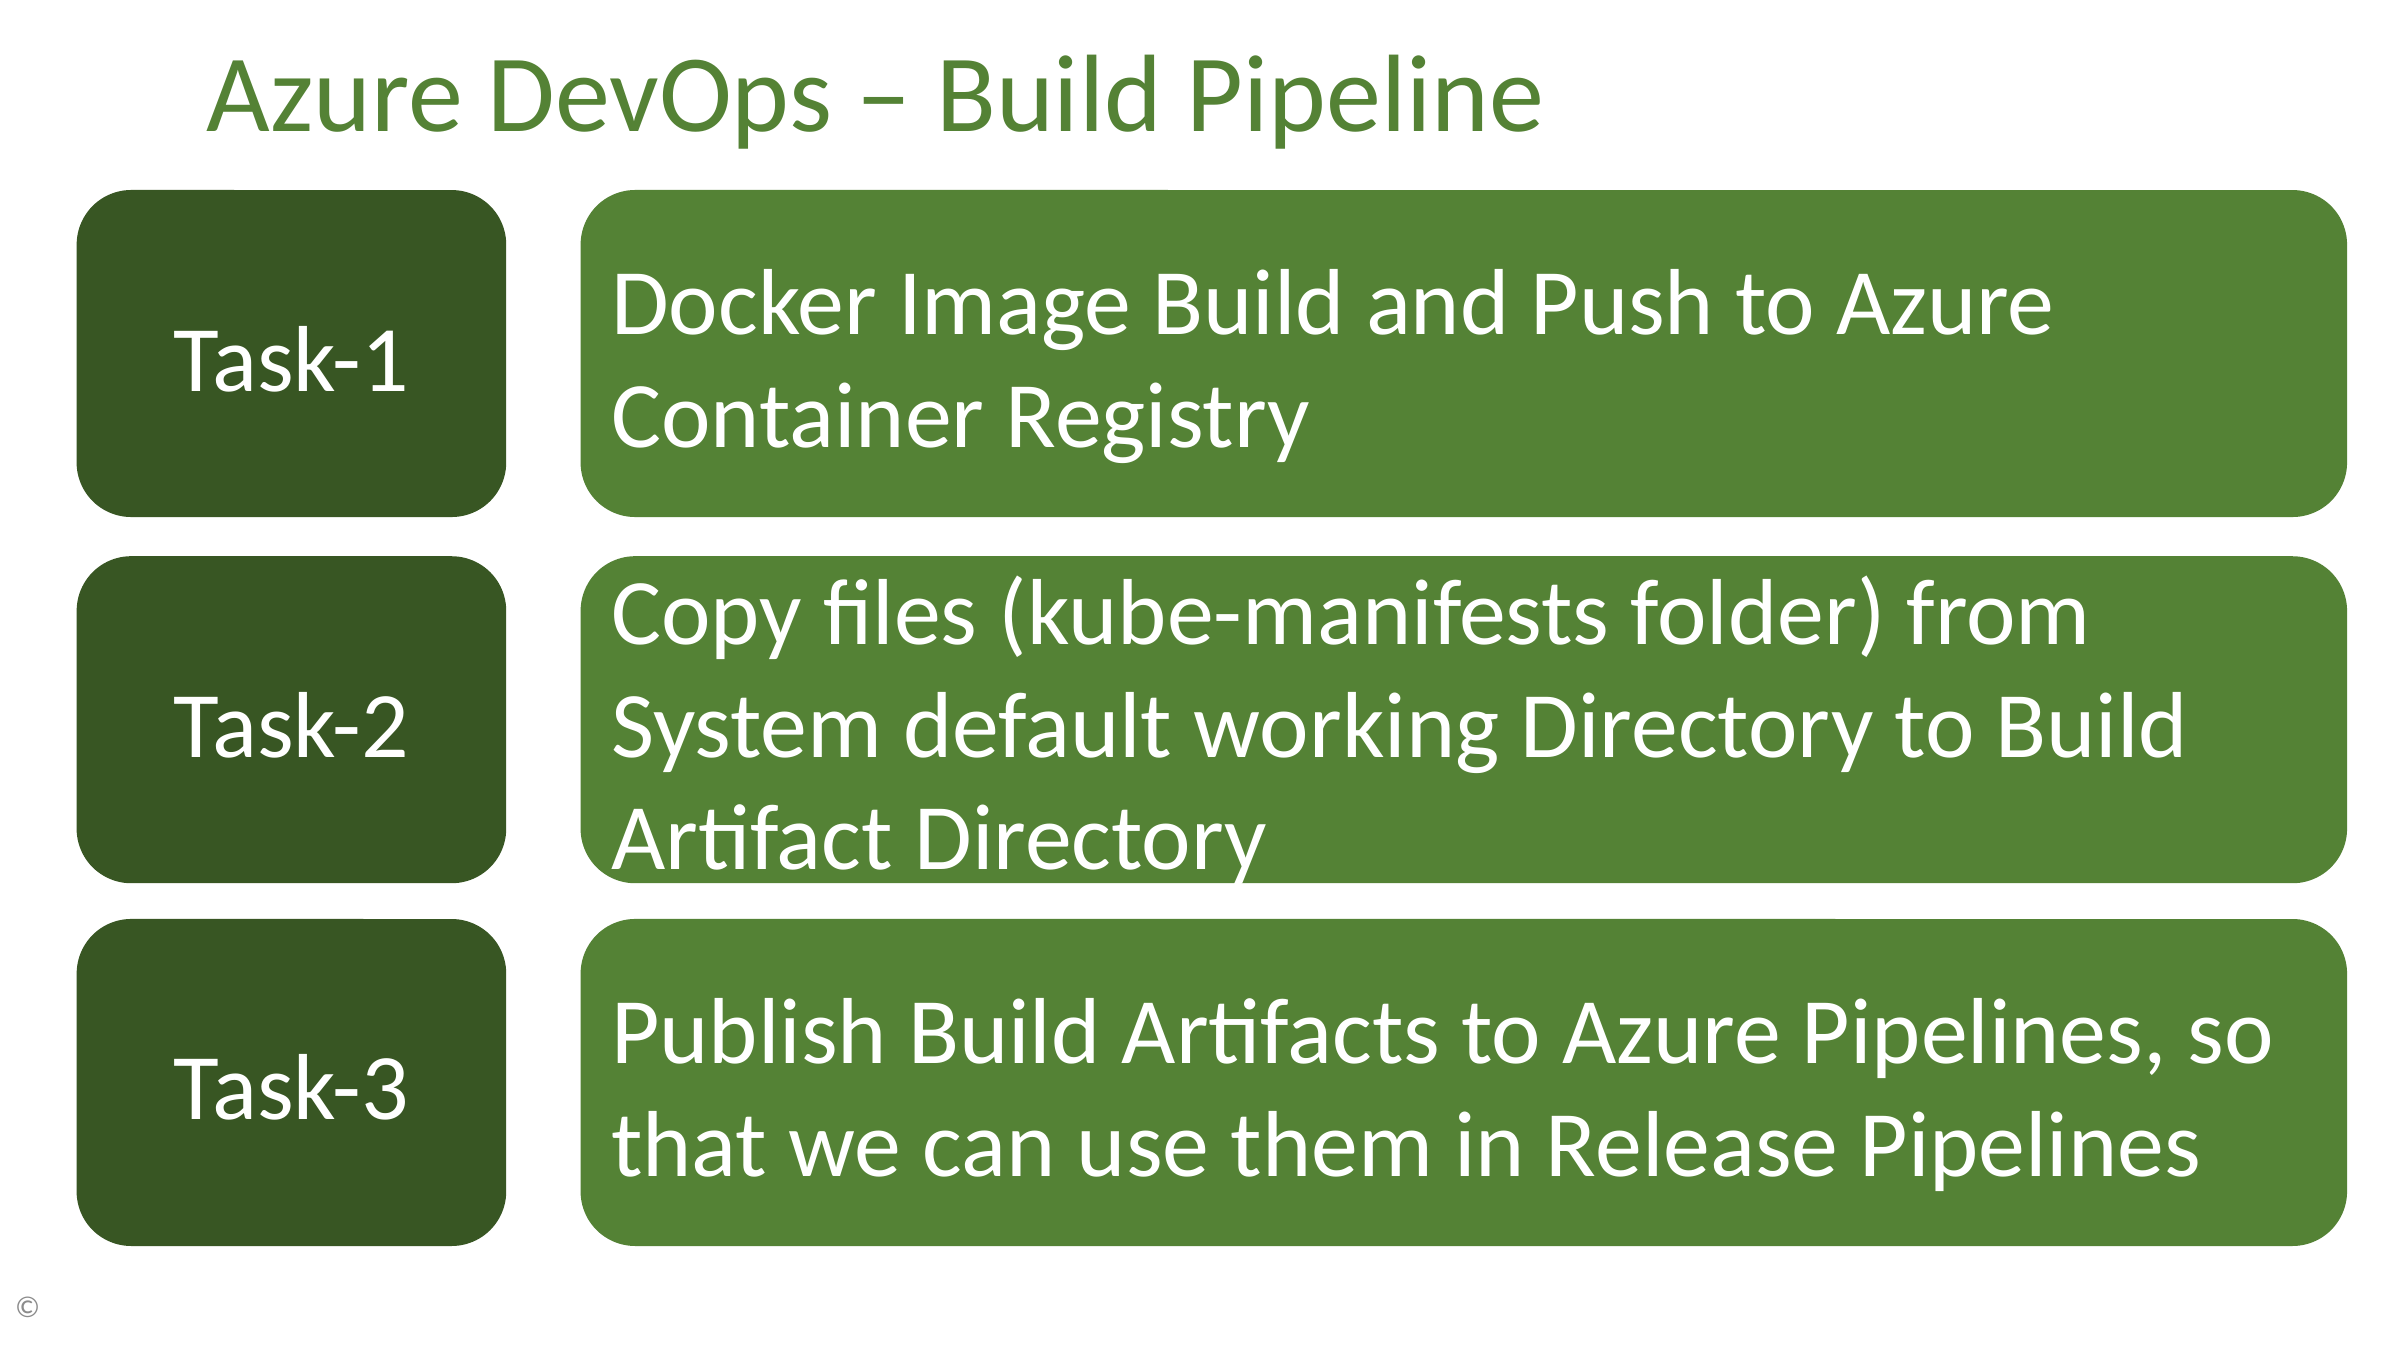

# Azure DevOps – Build Pipeline
Task-1
Docker Image Build and Push to Azure Container Registry
Task-2
Copy files (kube-manifests folder) from System default working Directory to Build Artifact Directory
Publish Build Artifacts to Azure Pipelines, so that we can use them in Release Pipelines
Task-3
©